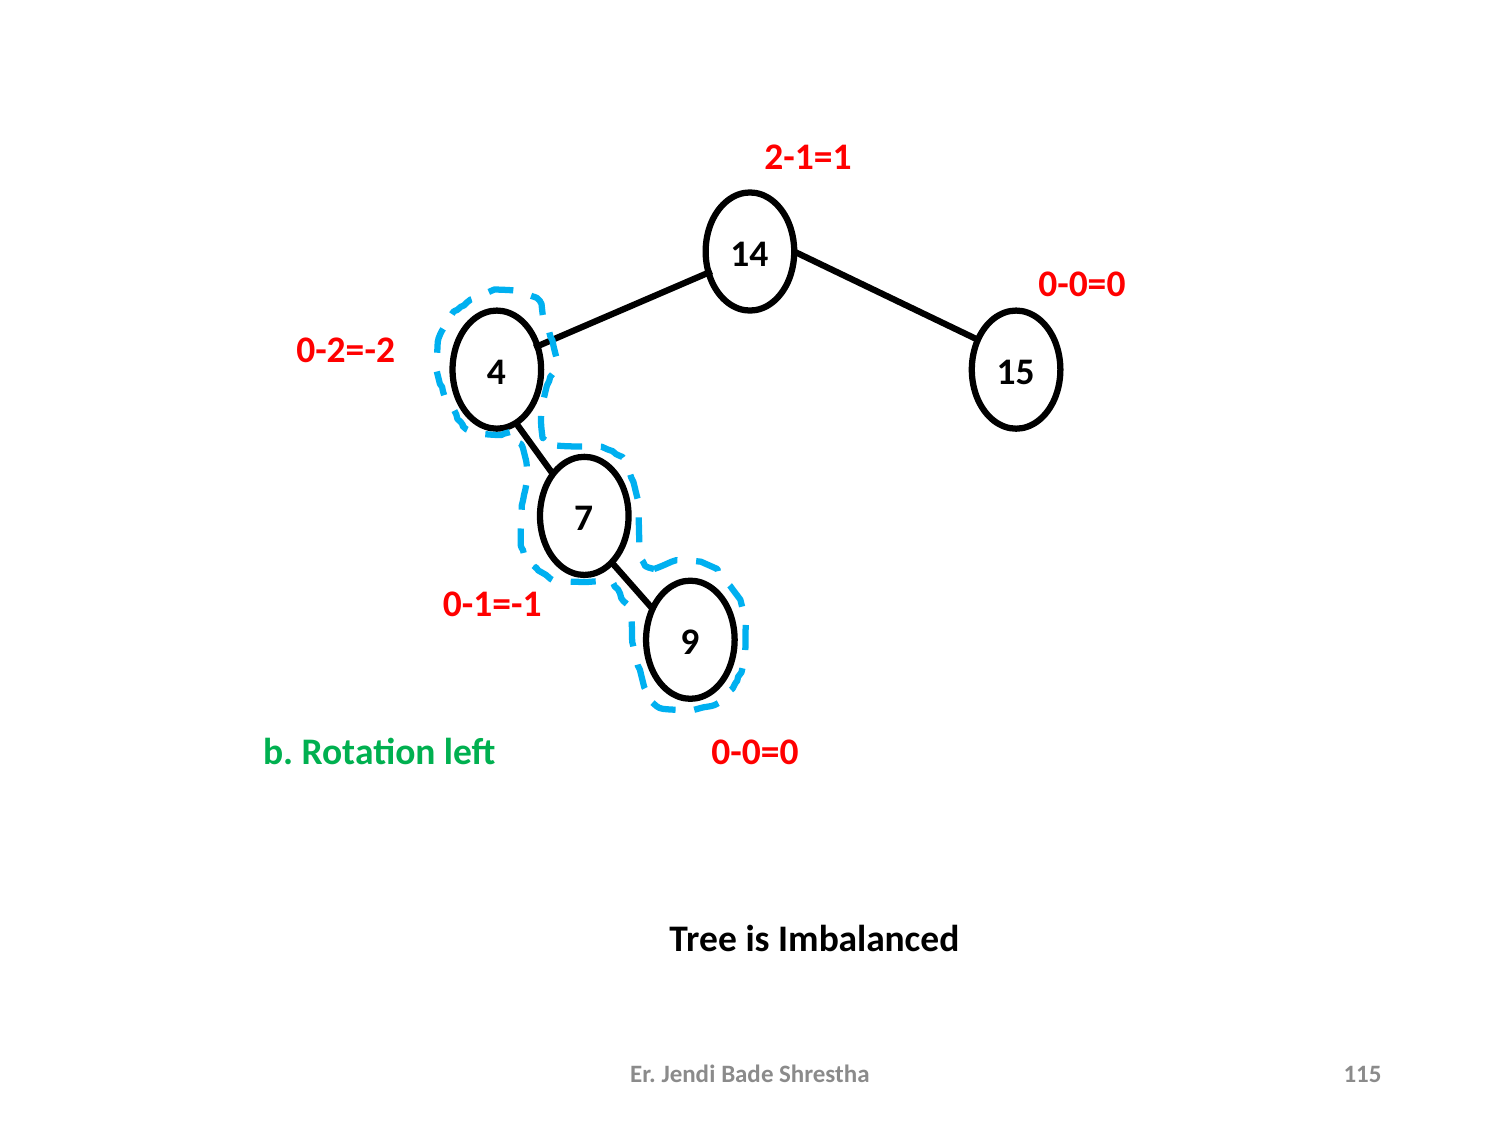

2-1=1

14
0-0=0

0-2=-2
4
15

7
0-1=-1

9
b. Rotation left
0-0=0
Tree is Imbalanced
Er. Jendi Bade Shrestha
115